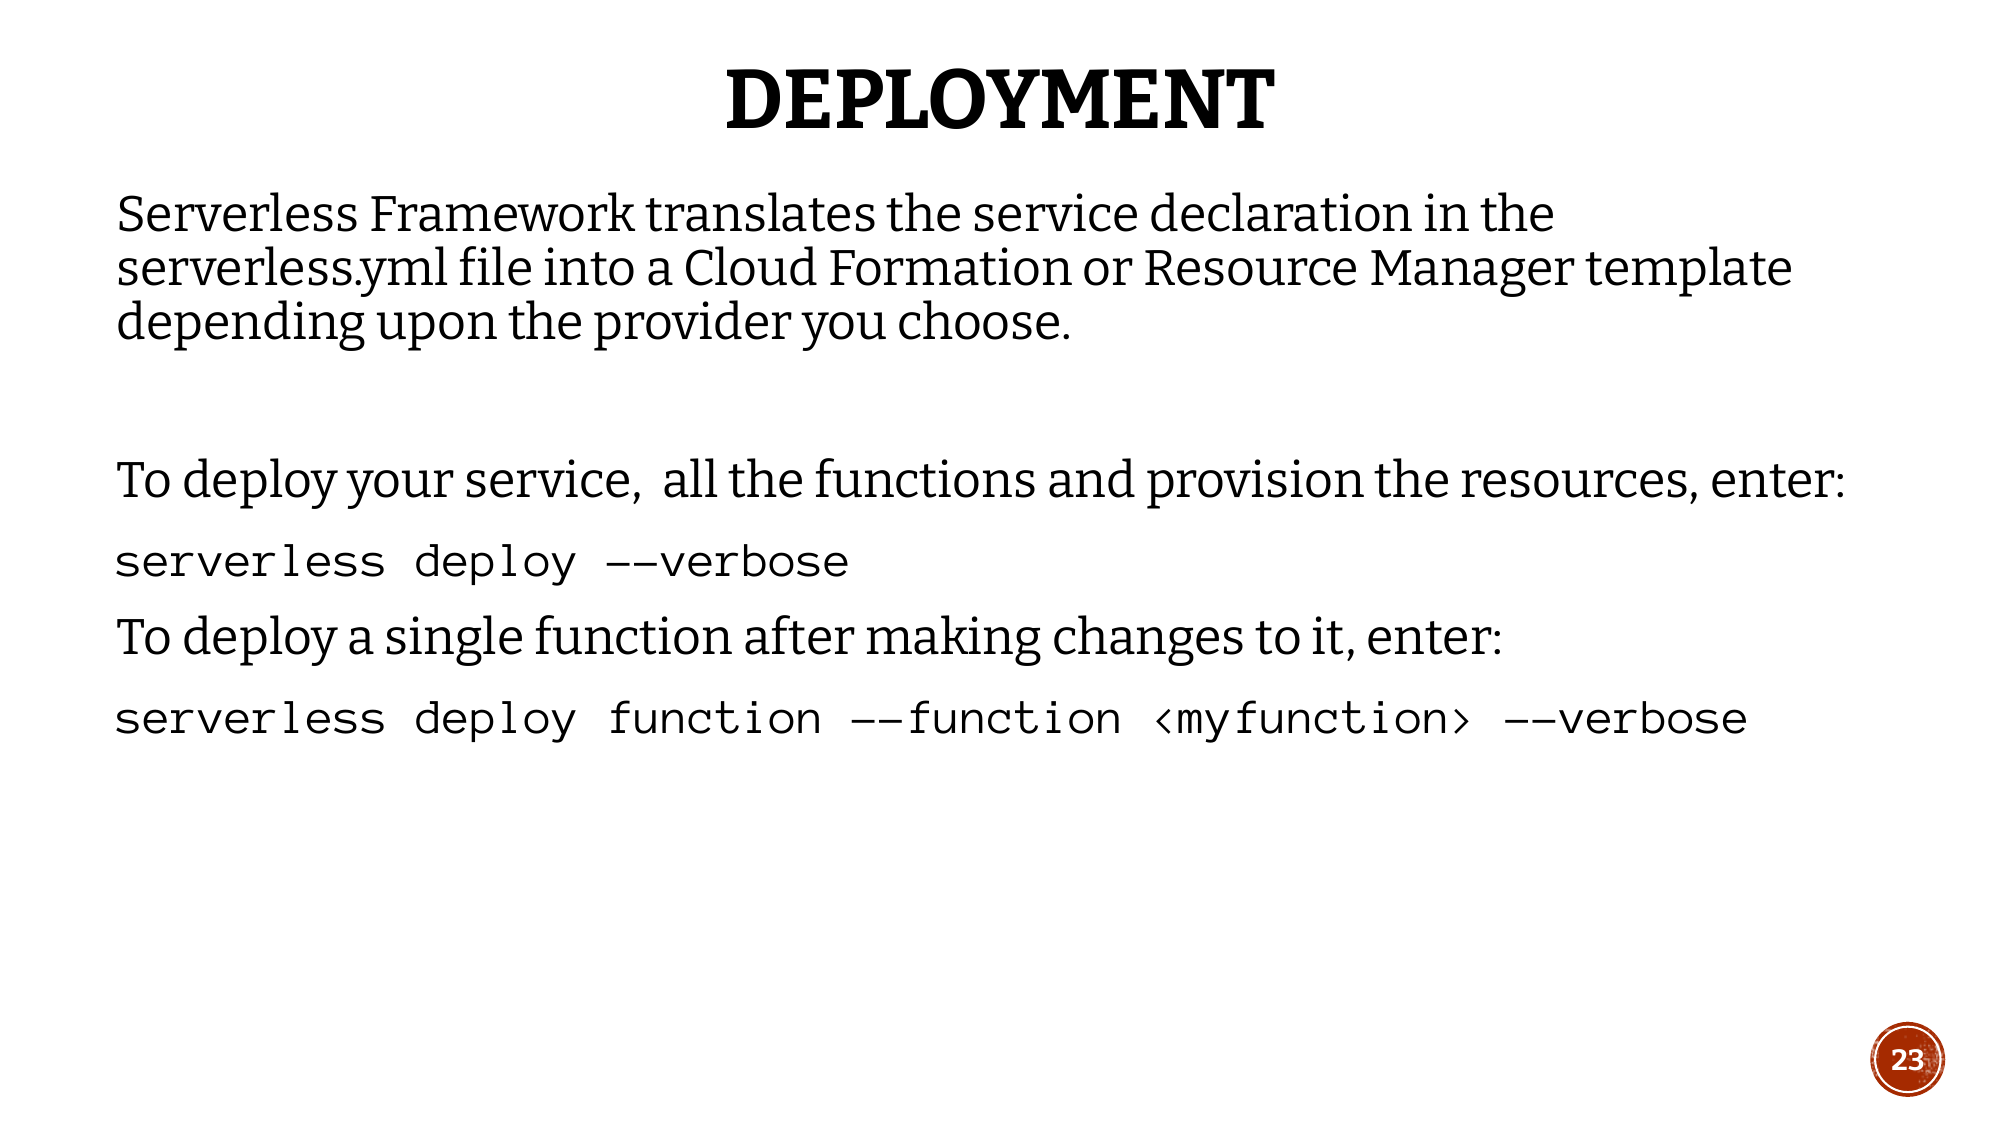

# Deployment
Serverless Framework translates the service declaration in the serverless.yml file into a Cloud Formation or Resource Manager template depending upon the provider you choose.

To deploy your service,  all the functions and provision the resources, enter:
serverless deploy --verbose
To deploy a single function after making changes to it, enter:
serverless deploy function --function <myfunction> --verbose

23